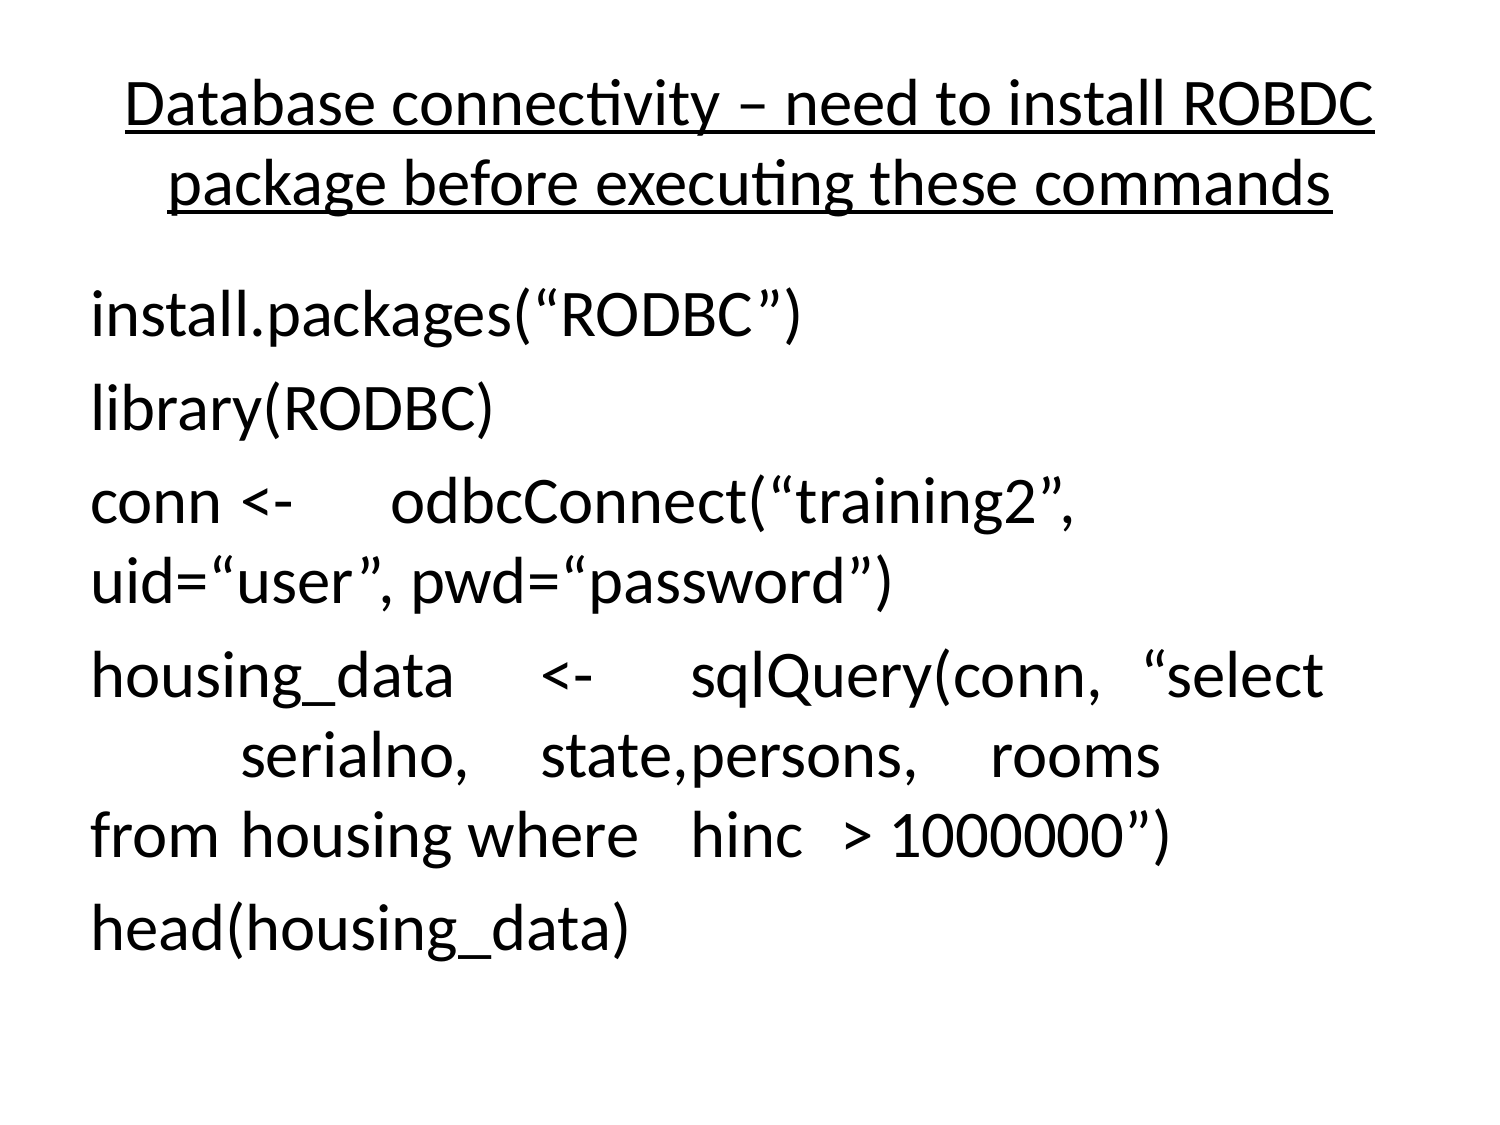

# Database connectivity – need to install ROBDC package before executing these commands
install.packages(“RODBC”)
library(RODBC)
conn	<-	odbcConnect(“training2”,	uid=“user”, pwd=“password”)
housing_data	<-	sqlQuery(conn,	“select	serialno,	state,	persons,	rooms 	from	housing where	hinc	> 1000000”)
head(housing_data)